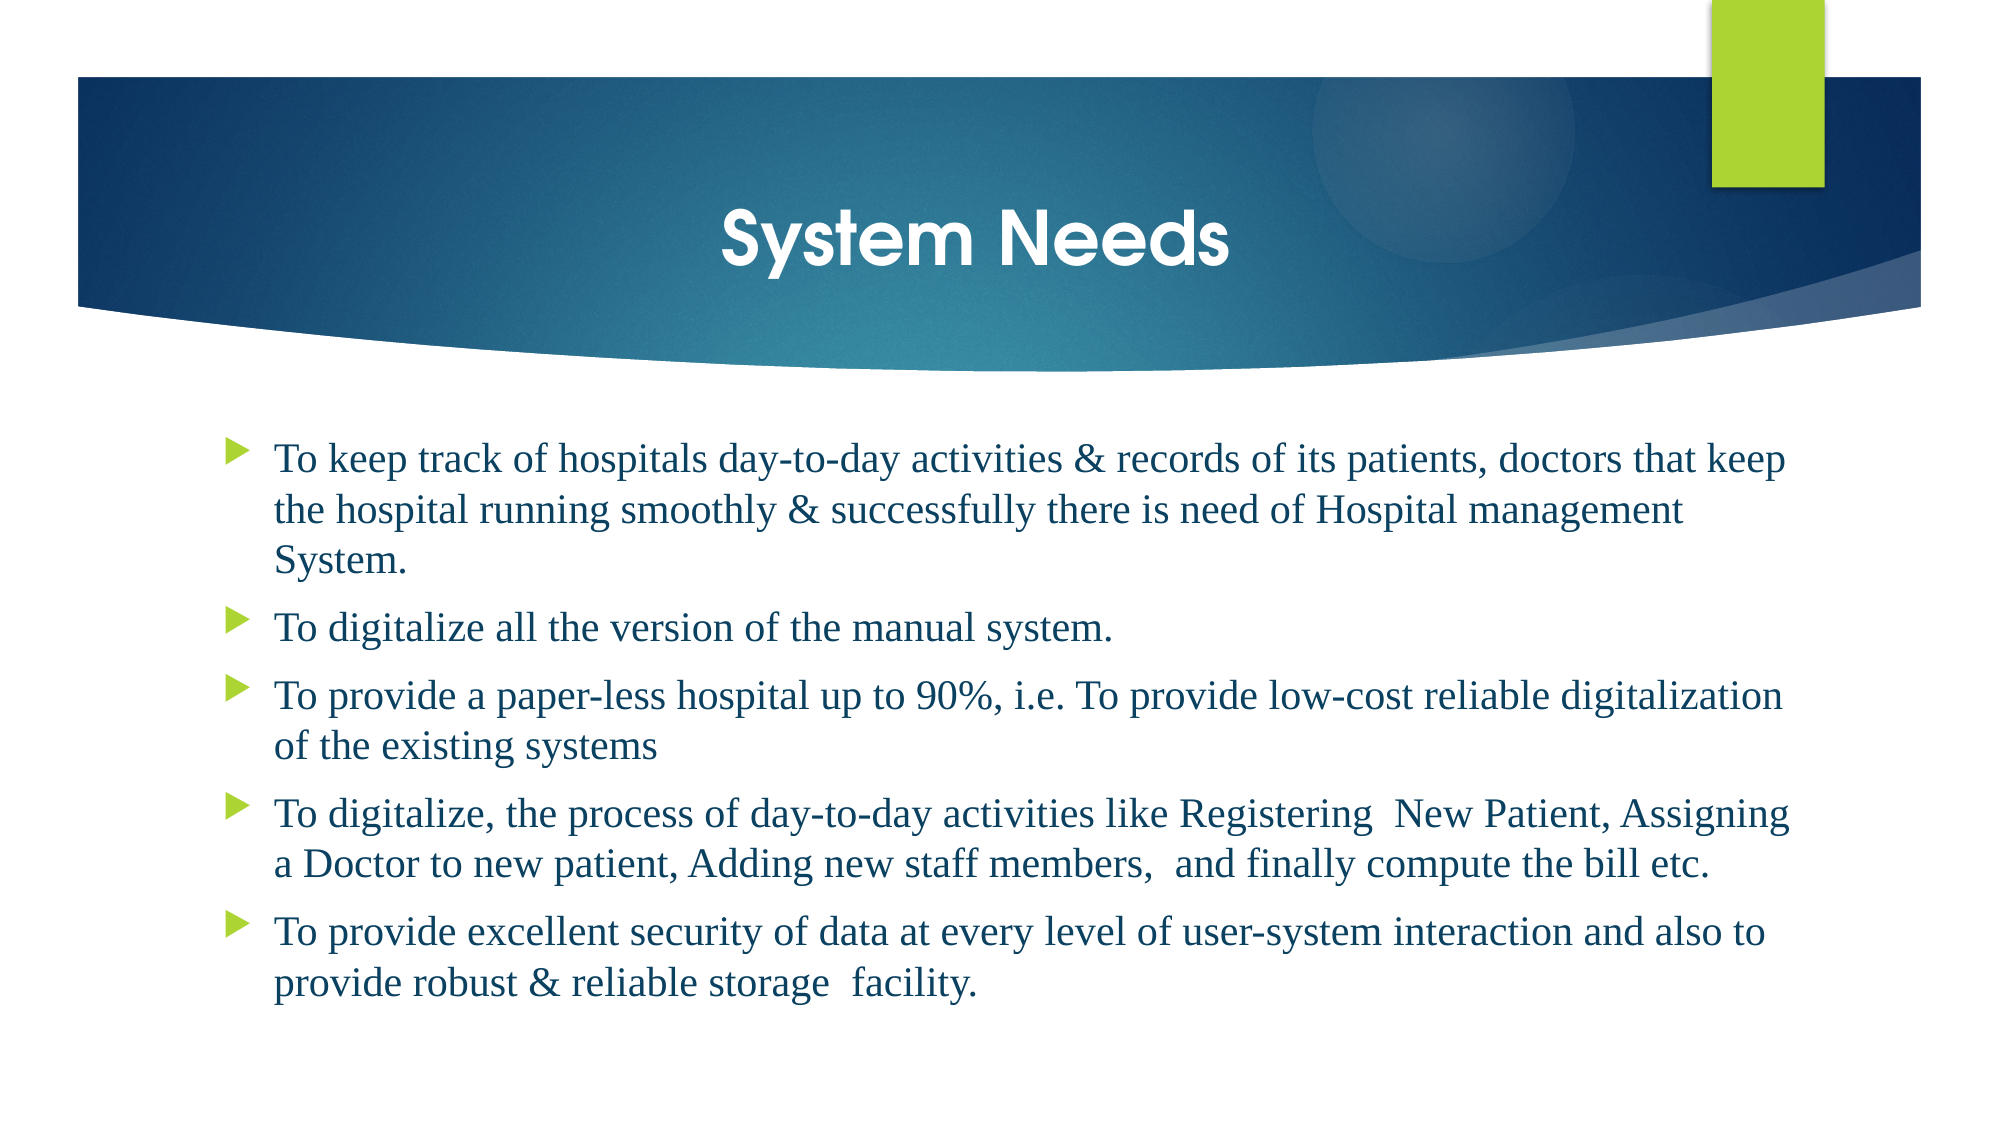

# System Needs
To keep track of hospitals day-to-day activities & records of its patients, doctors that keep the hospital running smoothly & successfully there is need of Hospital management System.
To digitalize all the version of the manual system.
To provide a paper-less hospital up to 90%, i.e. To provide low-cost reliable digitalization of the existing systems
To digitalize, the process of day-to-day activities like Registering  New Patient, Assigning a Doctor to new patient, Adding new staff members,  and finally compute the bill etc.
To provide excellent security of data at every level of user-system interaction and also to provide robust & reliable storage  facility.